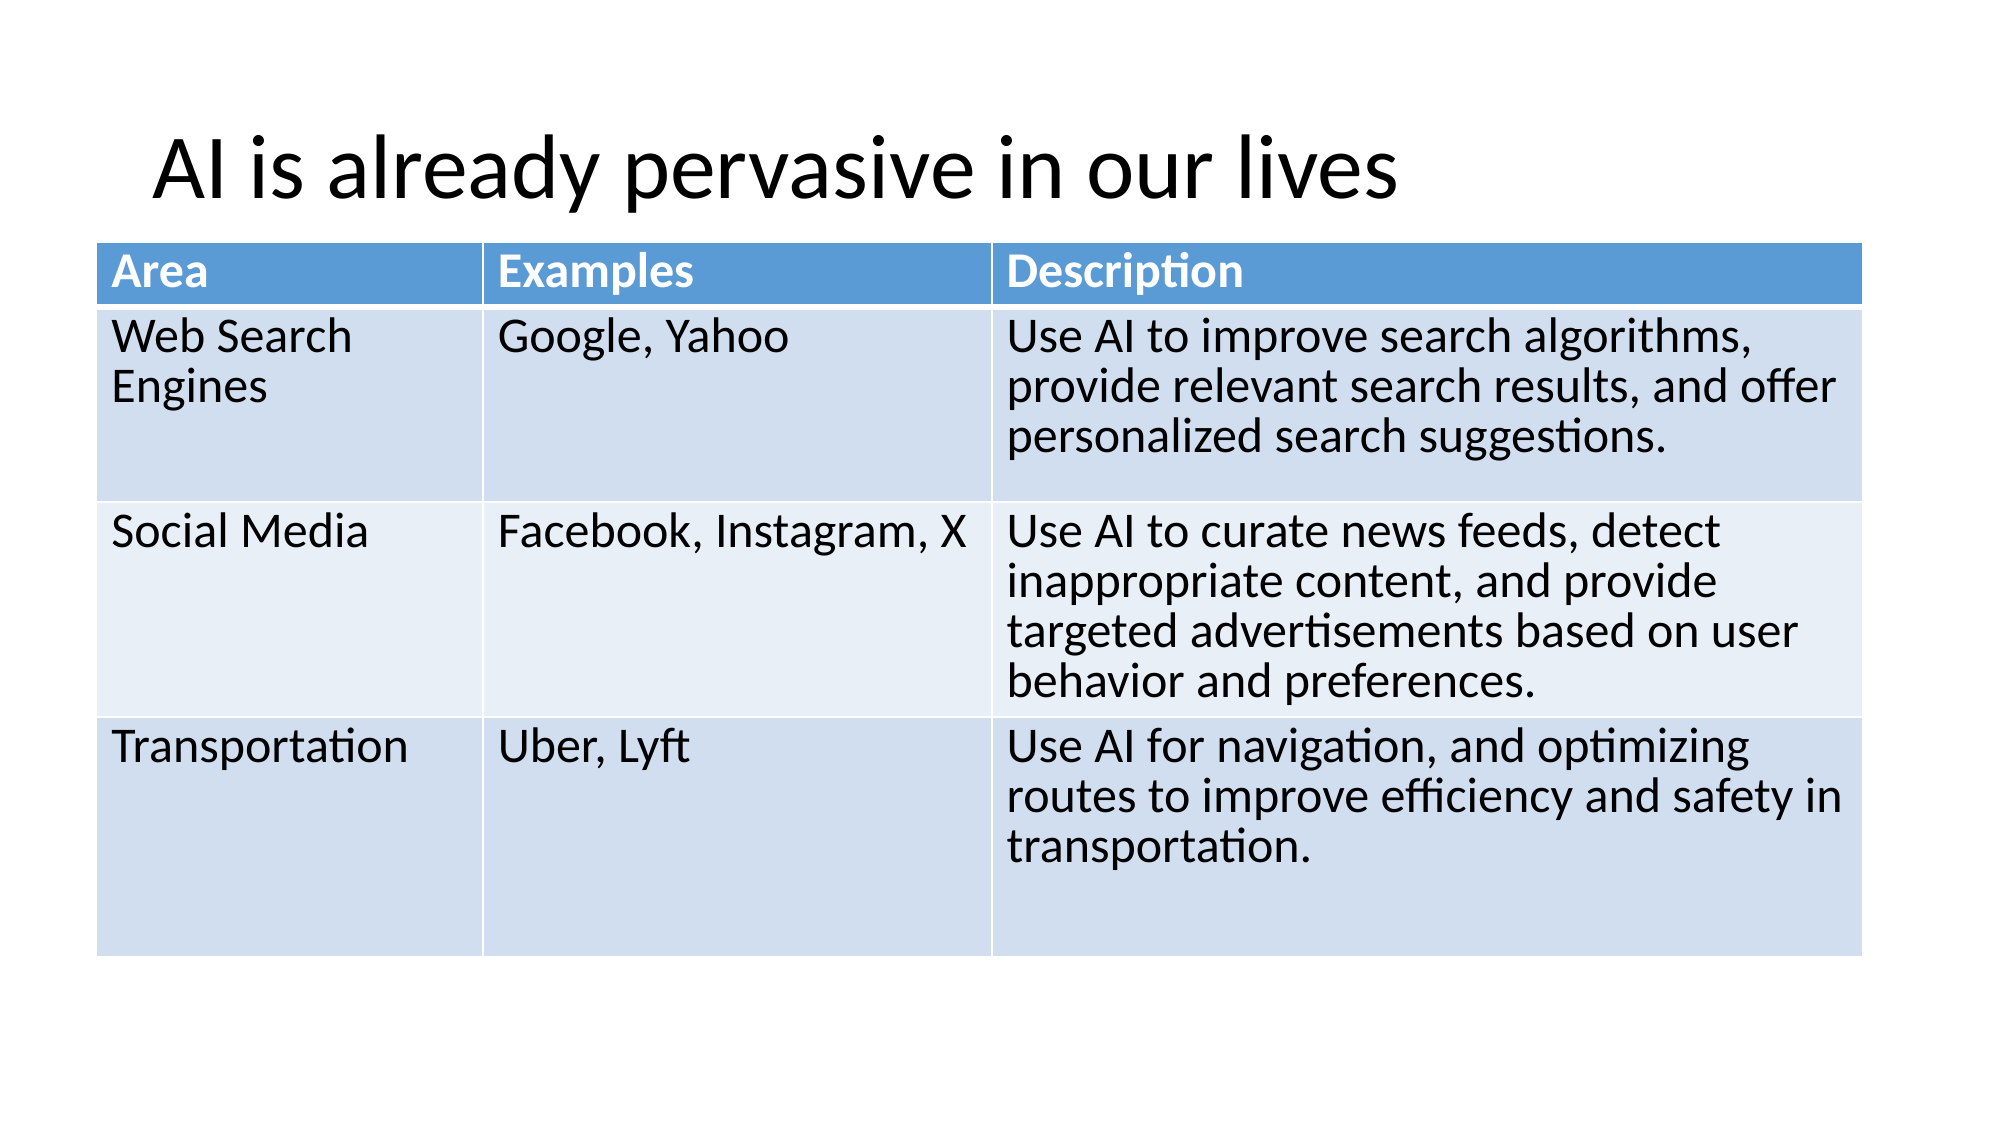

# AI is already pervasive in our lives
| Area | Examples | Description |
| --- | --- | --- |
| Web Search Engines | Google, Yahoo | Use AI to improve search algorithms, provide relevant search results, and offer personalized search suggestions. |
| Social Media | Facebook, Instagram, X | Use AI to curate news feeds, detect inappropriate content, and provide targeted advertisements based on user behavior and preferences. |
| Transportation | Uber, Lyft | Use AI for navigation, and optimizing routes to improve efficiency and safety in transportation. |
8